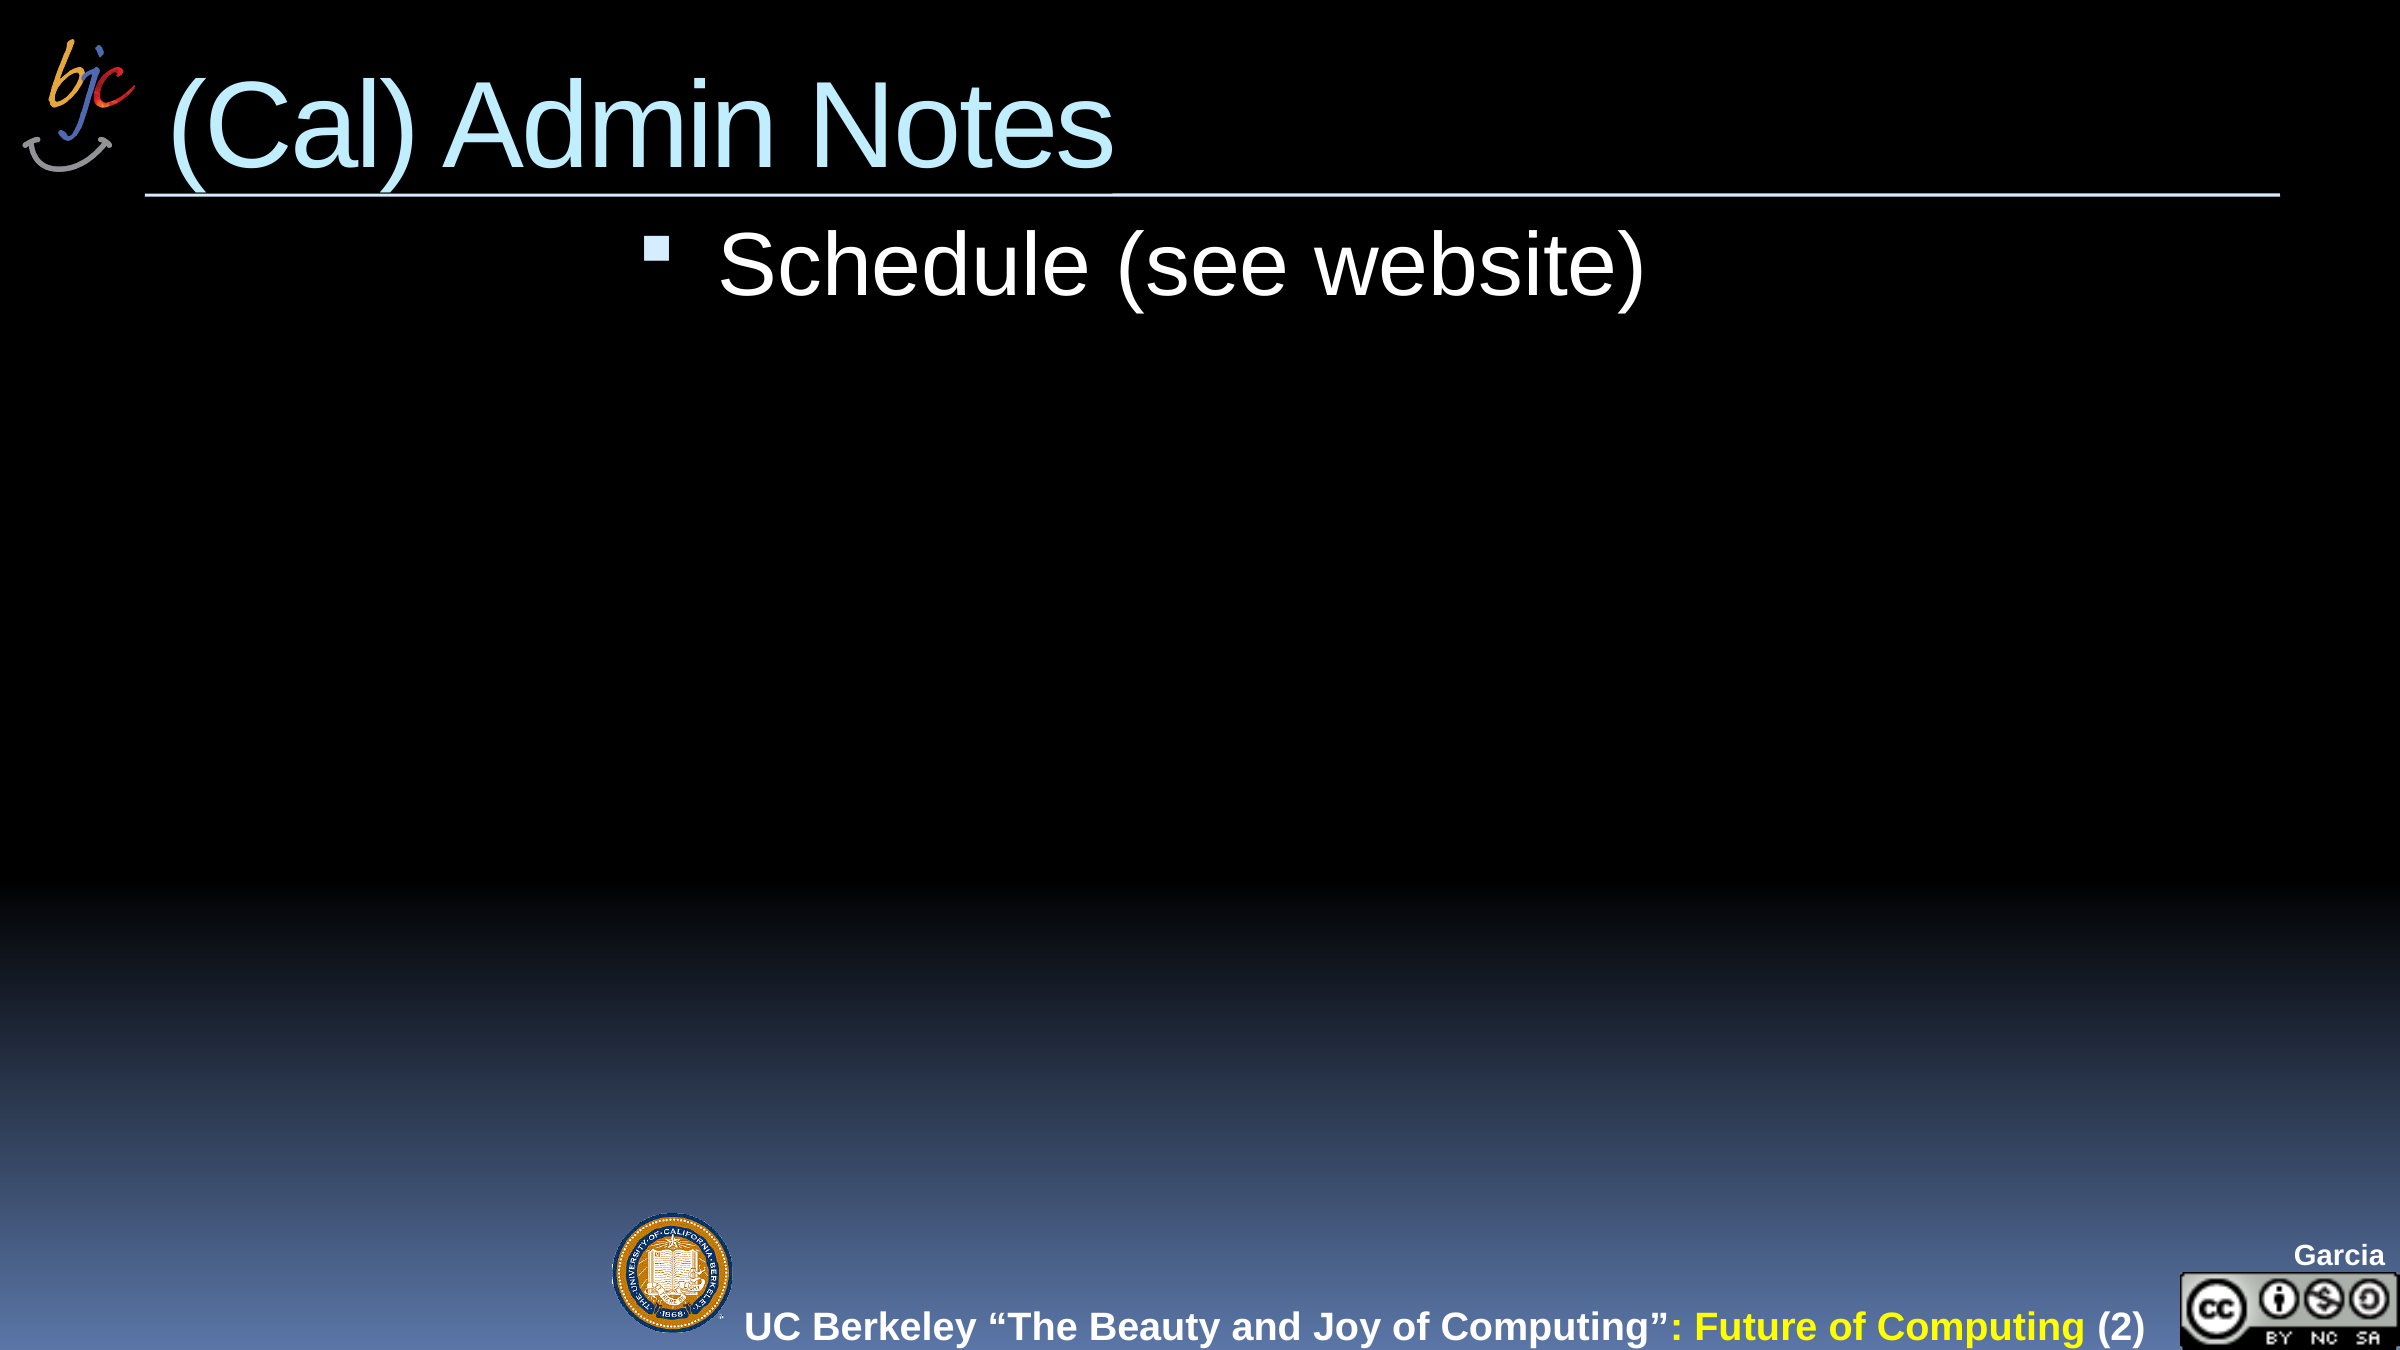

# (Cal) Admin Notes
Schedule (see website)